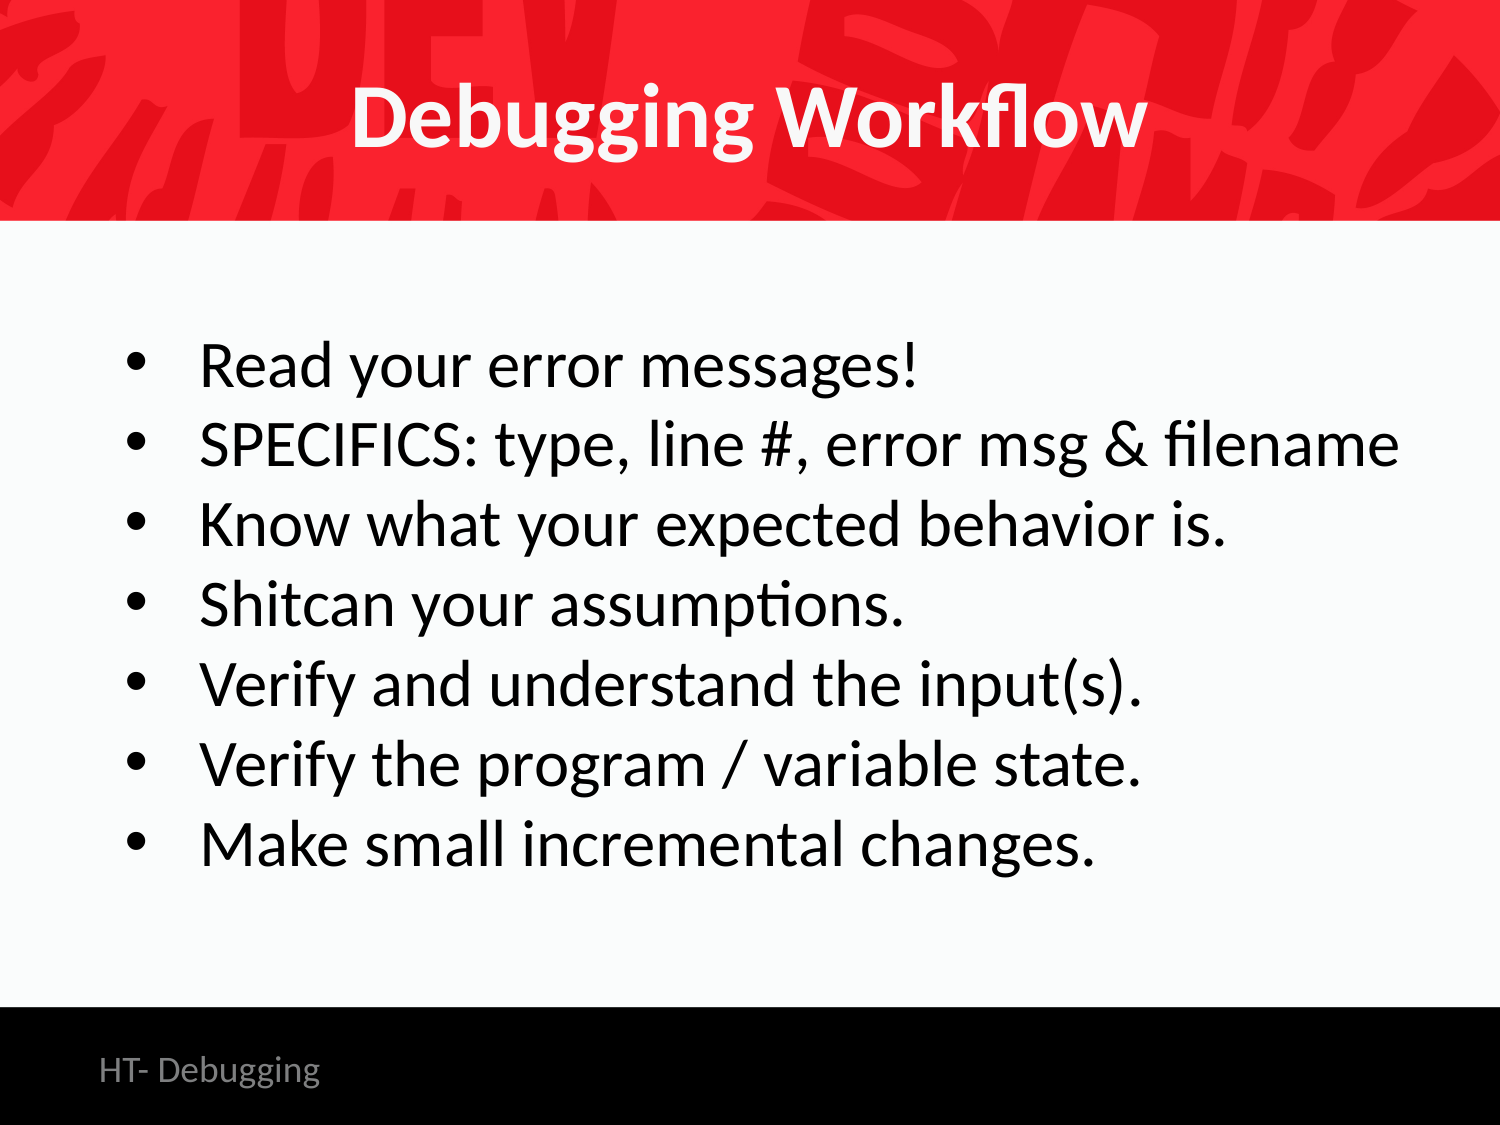

# Debugging Workflow
Read your error messages!
SPECIFICS: type, line #, error msg & filename
Know what your expected behavior is.
Shitcan your assumptions.
Verify and understand the input(s).
Verify the program / variable state.
Make small incremental changes.
HT- Debugging